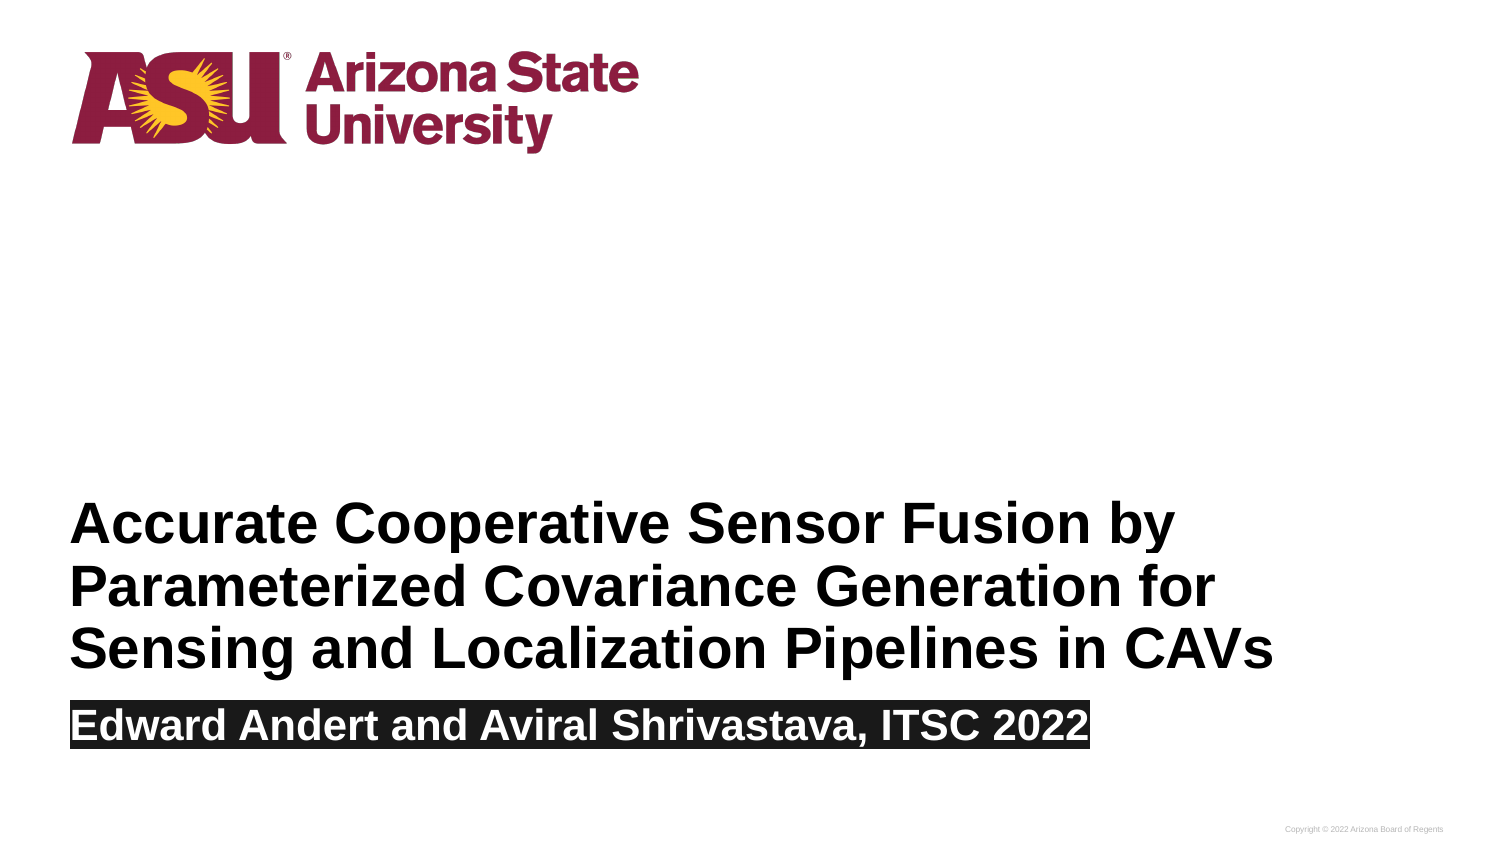

# Accurate Cooperative Sensor Fusion by Parameterized Covariance Generation for Sensing and Localization Pipelines in CAVs
Edward Andert and Aviral Shrivastava, ITSC 2022